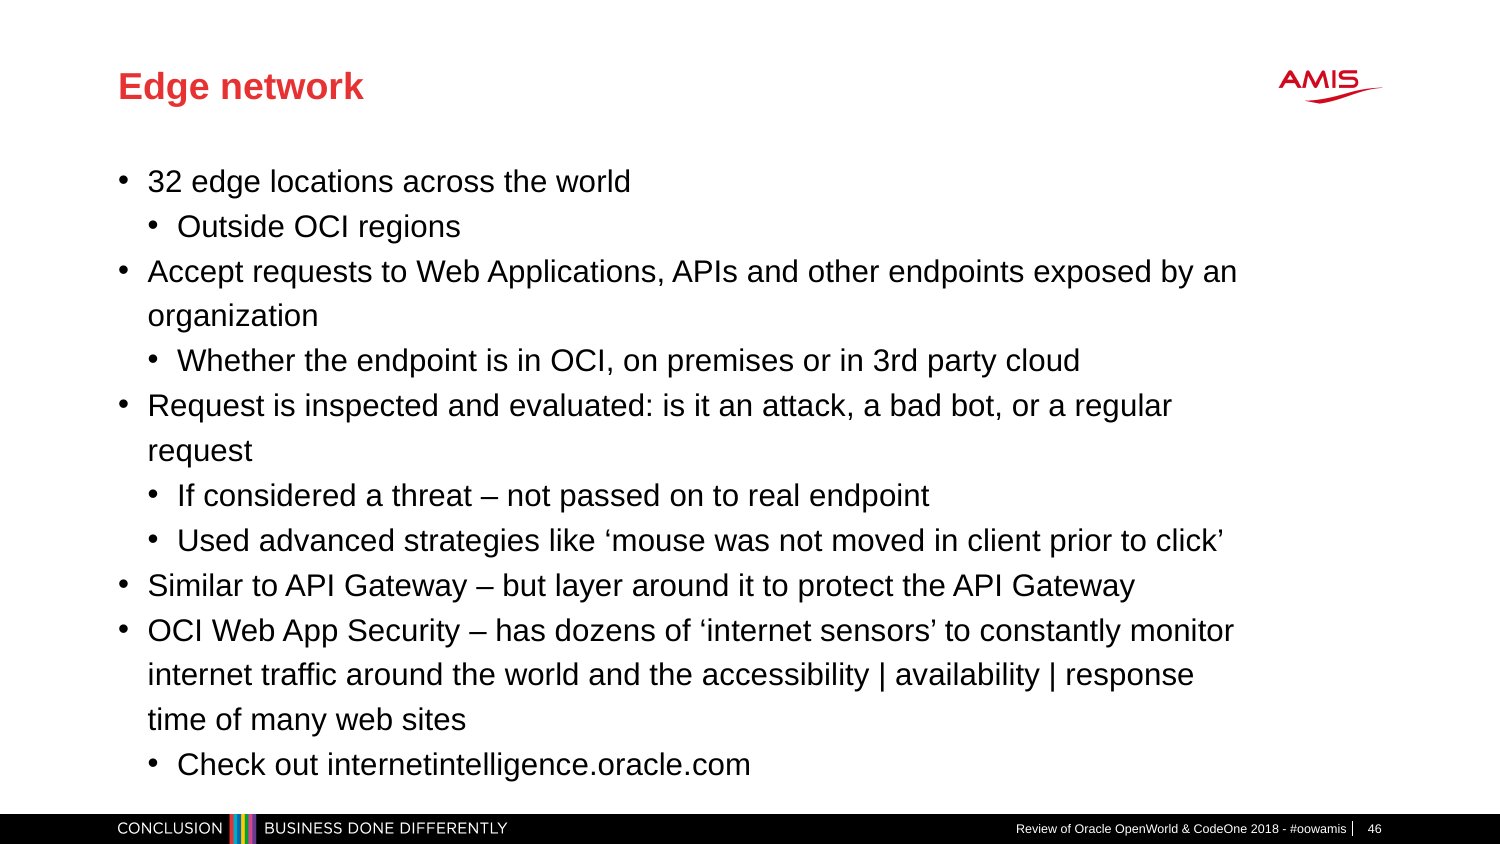

# Edge network
32 edge locations across the world
Outside OCI regions
Accept requests to Web Applications, APIs and other endpoints exposed by an organization
Whether the endpoint is in OCI, on premises or in 3rd party cloud
Request is inspected and evaluated: is it an attack, a bad bot, or a regular request
If considered a threat – not passed on to real endpoint
Used advanced strategies like ‘mouse was not moved in client prior to click’
Similar to API Gateway – but layer around it to protect the API Gateway
OCI Web App Security – has dozens of ‘internet sensors’ to constantly monitor internet traffic around the world and the accessibility | availability | response time of many web sites
Check out internetintelligence.oracle.com

Review of Oracle OpenWorld & CodeOne 2018 - #oowamis
46